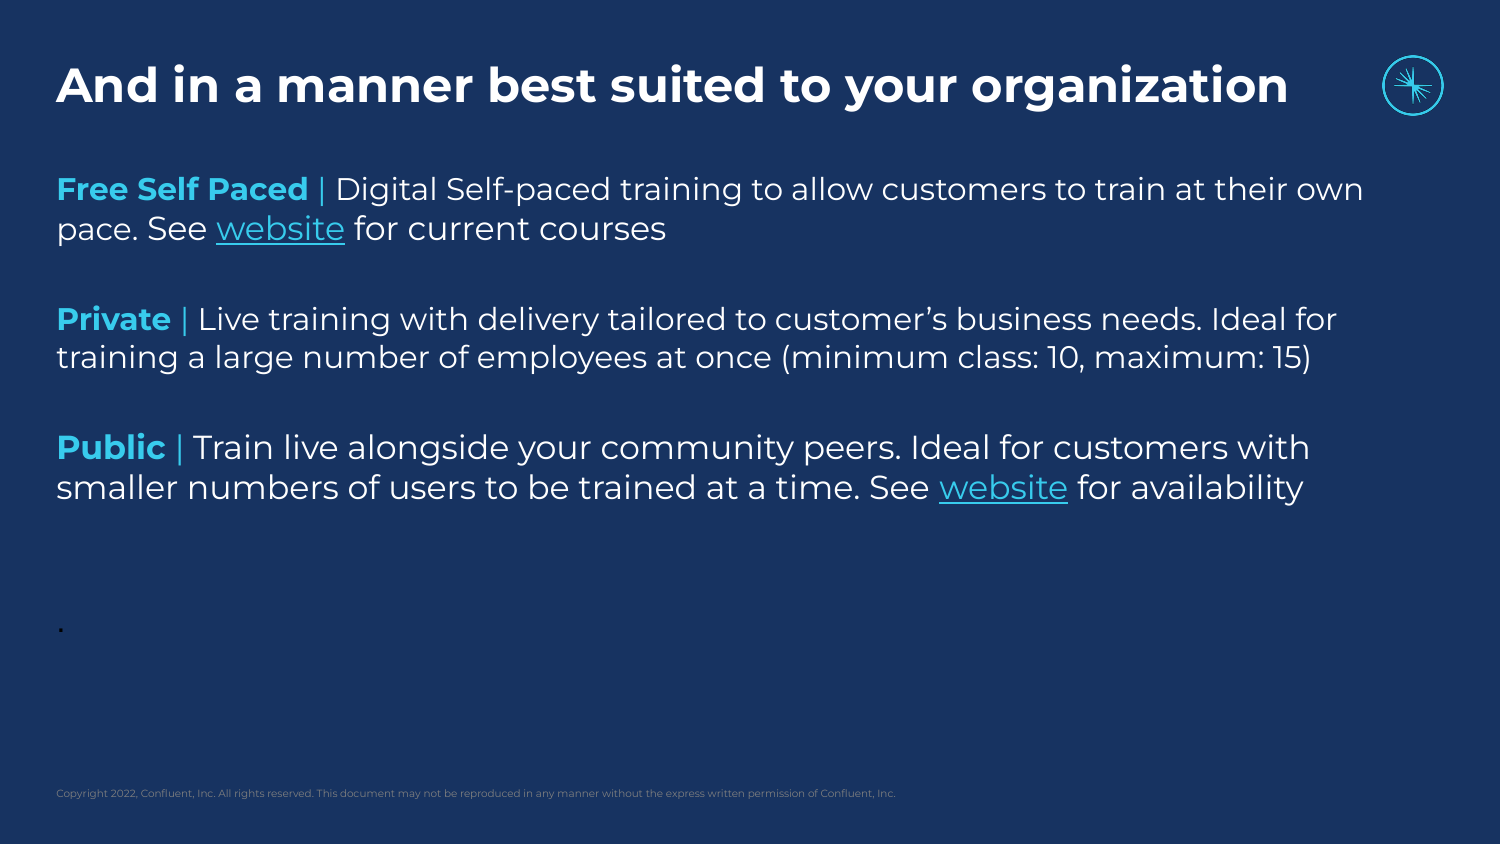

And in a manner best suited to your organization
Free Self Paced | Digital Self-paced training to allow customers to train at their own pace. See website for current courses
Private | Live training with delivery tailored to customer’s business needs. Ideal for training a large number of employees at once (minimum class: 10, maximum: 15)
Public | Train live alongside your community peers. Ideal for customers with smaller numbers of users to be trained at a time. See website for availability

.